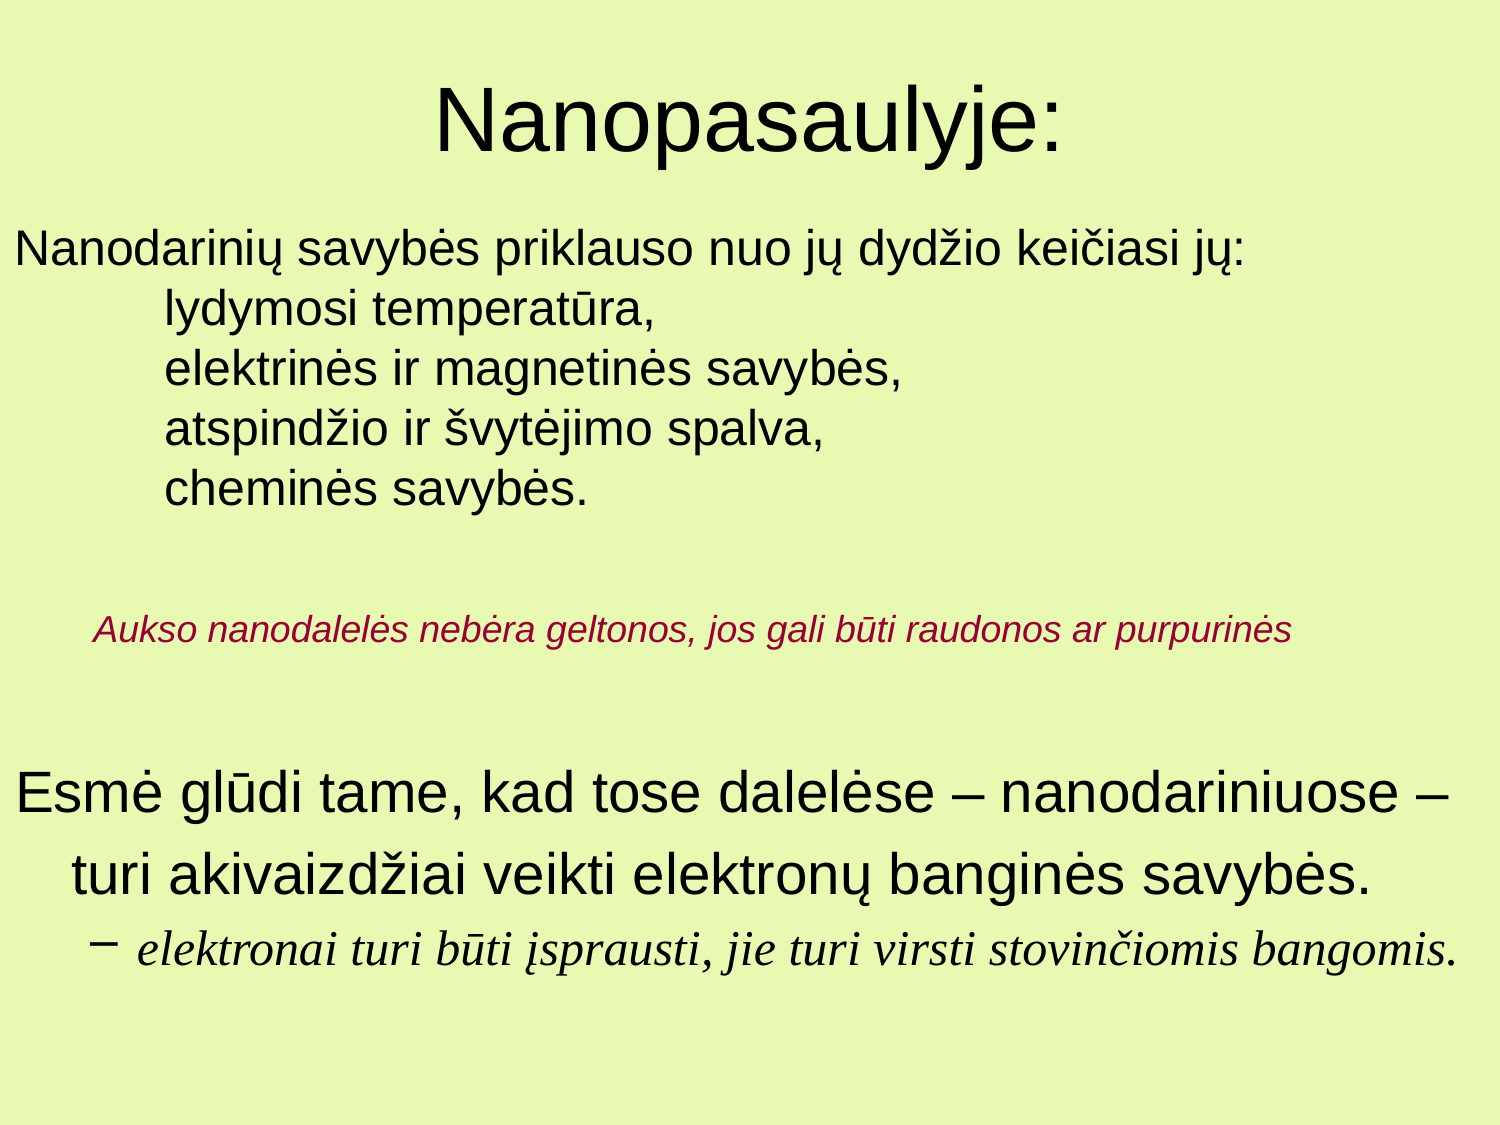

Nanopasaulyje:
Nanodarinių savybės priklauso nuo jų dydžio keičiasi jų:
	lydymosi temperatūra,
	elektrinės ir magnetinės savybės,
	atspindžio ir švytėjimo spalva,
	cheminės savybės.
Aukso nanodalelės nebėra geltonos, jos gali būti raudonos ar purpurinės
Esmė glūdi tame, kad tose dalelėse – nanodariniuose –
	turi akivaizdžiai veikti elektronų banginės savybės.
elektronai turi būti įsprausti, jie turi virsti stovinčiomis bangomis.